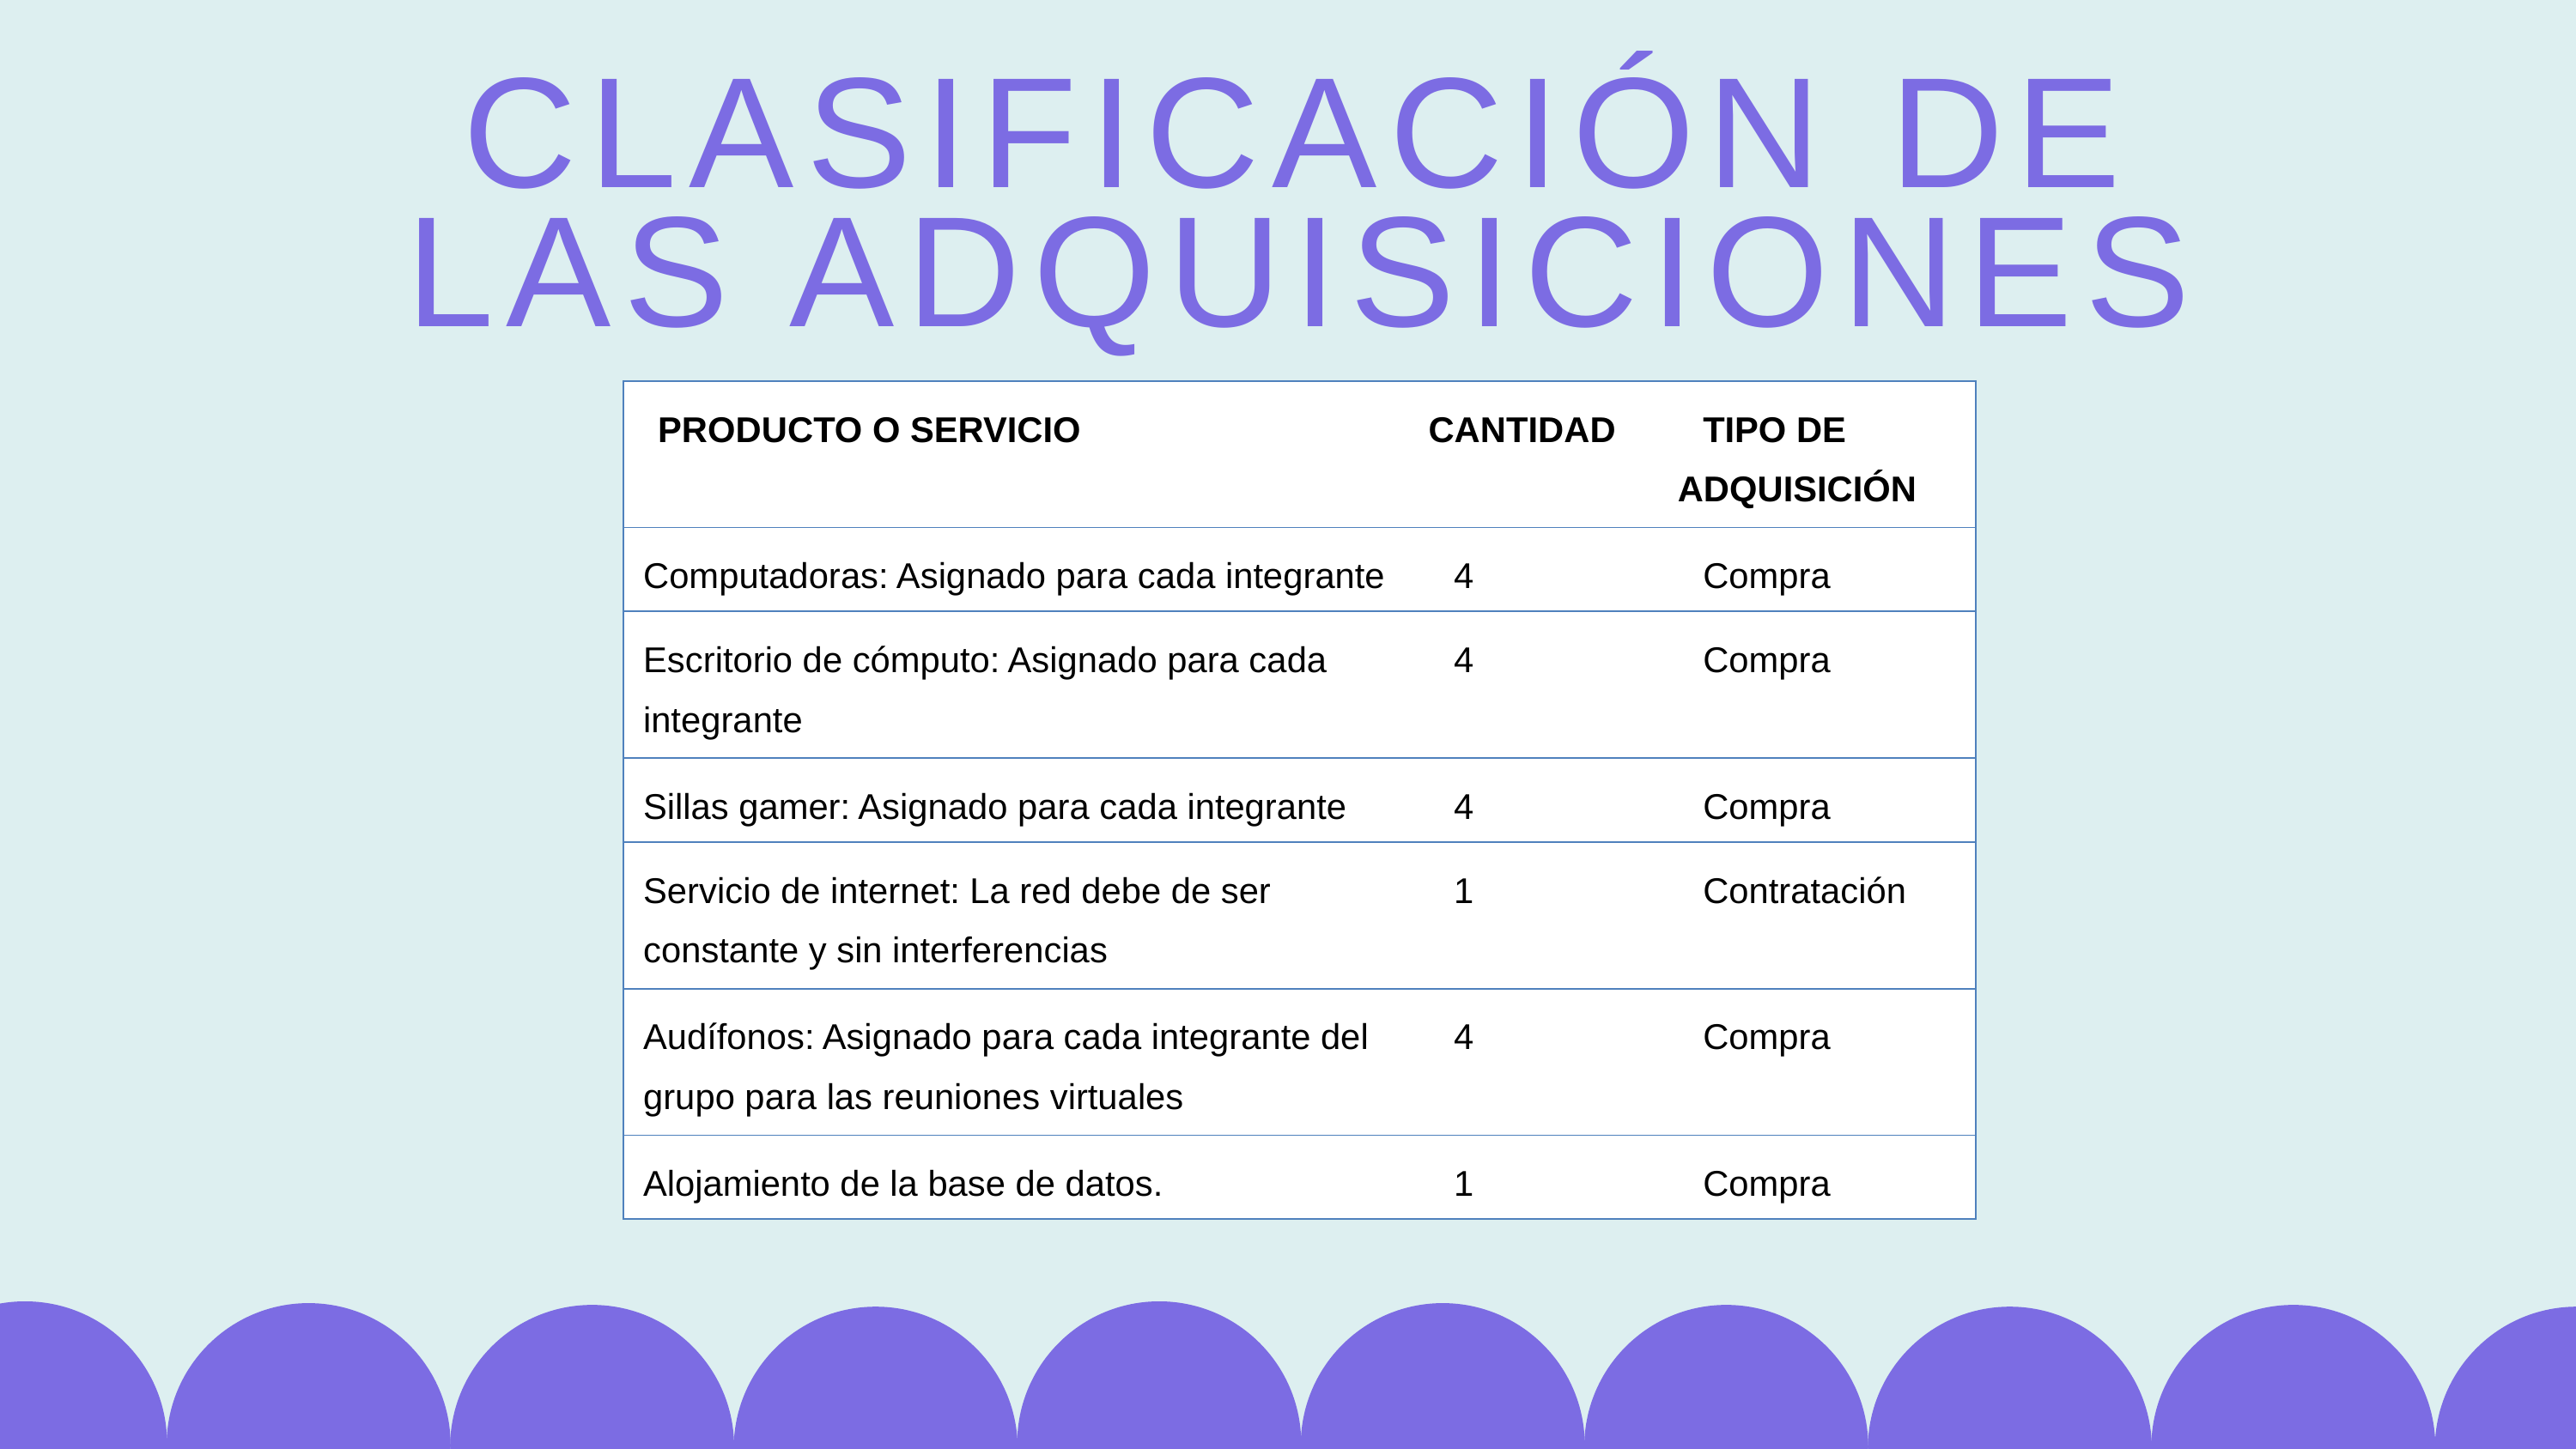

CLASIFICACIÓN DE LAS ADQUISICIONES
| PRODUCTO O SERVICIO | CANTIDAD | TIPO DE ADQUISICIÓN |
| --- | --- | --- |
| Computadoras: Asignado para cada integrante | 4 | Compra |
| Escritorio de cómputo: Asignado para cada integrante | 4 | Compra |
| Sillas gamer: Asignado para cada integrante | 4 | Compra |
| Servicio de internet: La red debe de ser constante y sin interferencias | 1 | Contratación |
| Audífonos: Asignado para cada integrante del grupo para las reuniones virtuales | 4 | Compra |
| Alojamiento de la base de datos. | 1 | Compra |